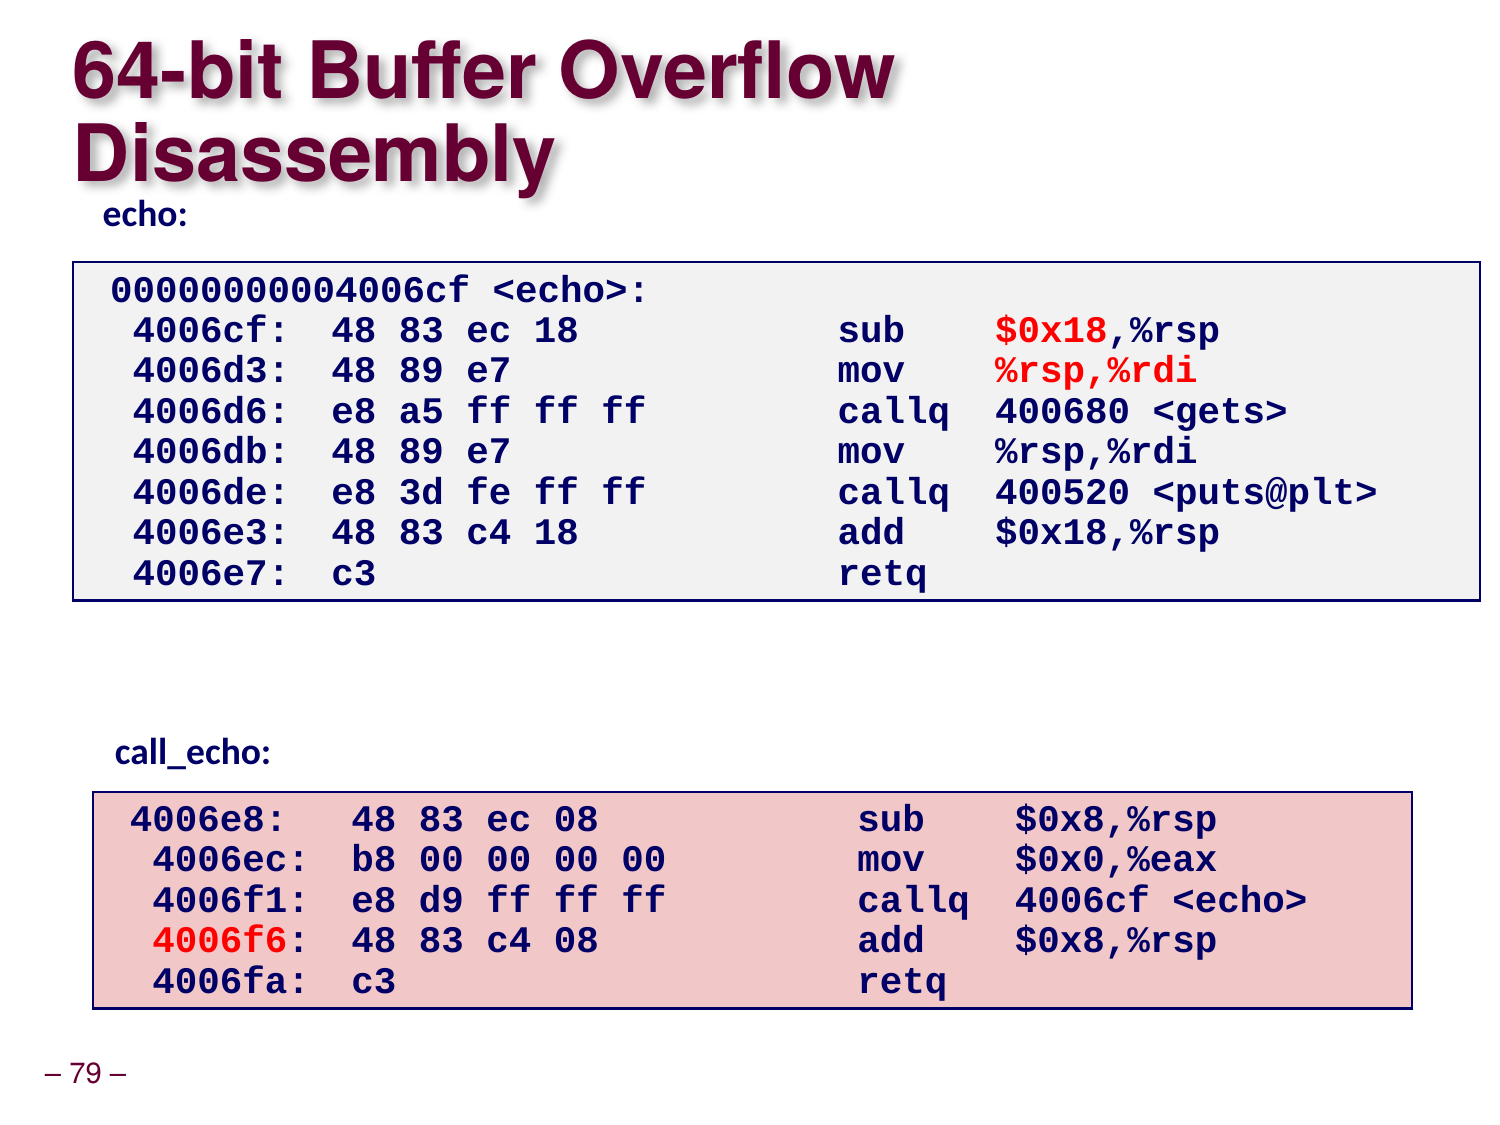

# 64-bit Buffer Overflow Disassembly
echo:
 00000000004006cf <echo>:
  4006cf:	48 83 ec 18          	sub    $0x18,%rsp
  4006d3:	48 89 e7             	mov    %rsp,%rdi
  4006d6:	e8 a5 ff ff ff       	callq  400680 <gets>
  4006db:	48 89 e7             	mov    %rsp,%rdi
  4006de:	e8 3d fe ff ff       	callq  400520 <puts@plt>
  4006e3:	48 83 c4 18          	add    $0x18,%rsp
  4006e7:	c3                   	retq
call_echo:
 4006e8:	48 83 ec 08          	sub    $0x8,%rsp
  4006ec:	b8 00 00 00 00       	mov    $0x0,%eax
  4006f1:	e8 d9 ff ff ff       	callq  4006cf <echo>
  4006f6:	48 83 c4 08          	add    $0x8,%rsp
  4006fa:	c3                   	retq